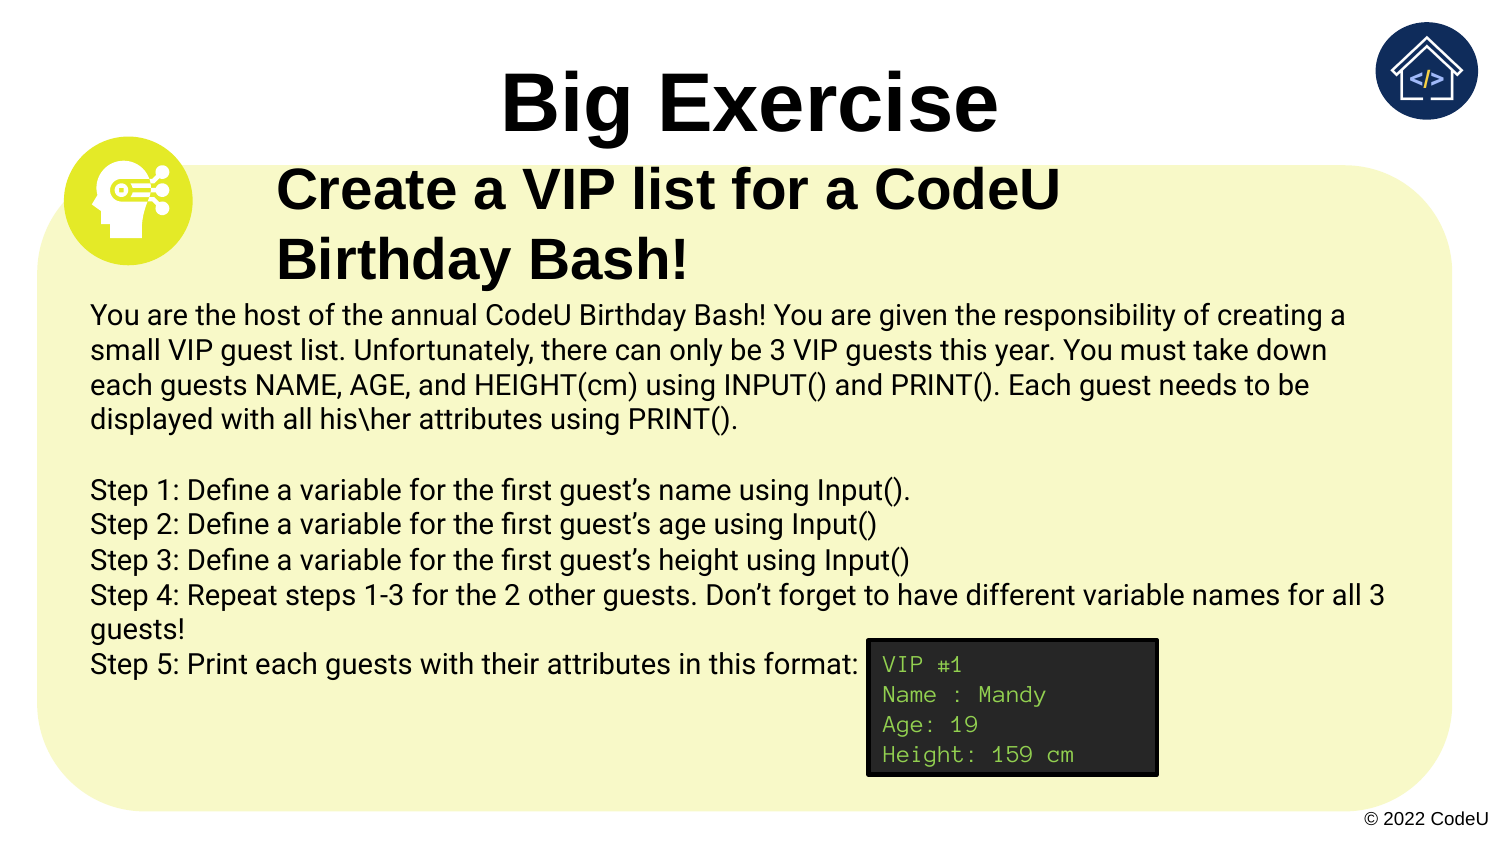

# Big Exercise

Create a VIP list for a CodeU Birthday Bash!
You are the host of the annual CodeU Birthday Bash! You are given the responsibility of creating a small VIP guest list. Unfortunately, there can only be 3 VIP guests this year. You must take down each guests NAME, AGE, and HEIGHT(cm) using INPUT() and PRINT(). Each guest needs to be displayed with all his\her attributes using PRINT().

Step 1: Define a variable for the first guest’s name using Input().
Step 2: Define a variable for the first guest’s age using Input()
Step 3: Define a variable for the first guest’s height using Input()
Step 4: Repeat steps 1-3 for the 2 other guests. Don’t forget to have different variable names for all 3 guests!
Step 5: Print each guests with their attributes in this format:

VIP #1
Name : Mandy
Age: 19
Height: 159 cm